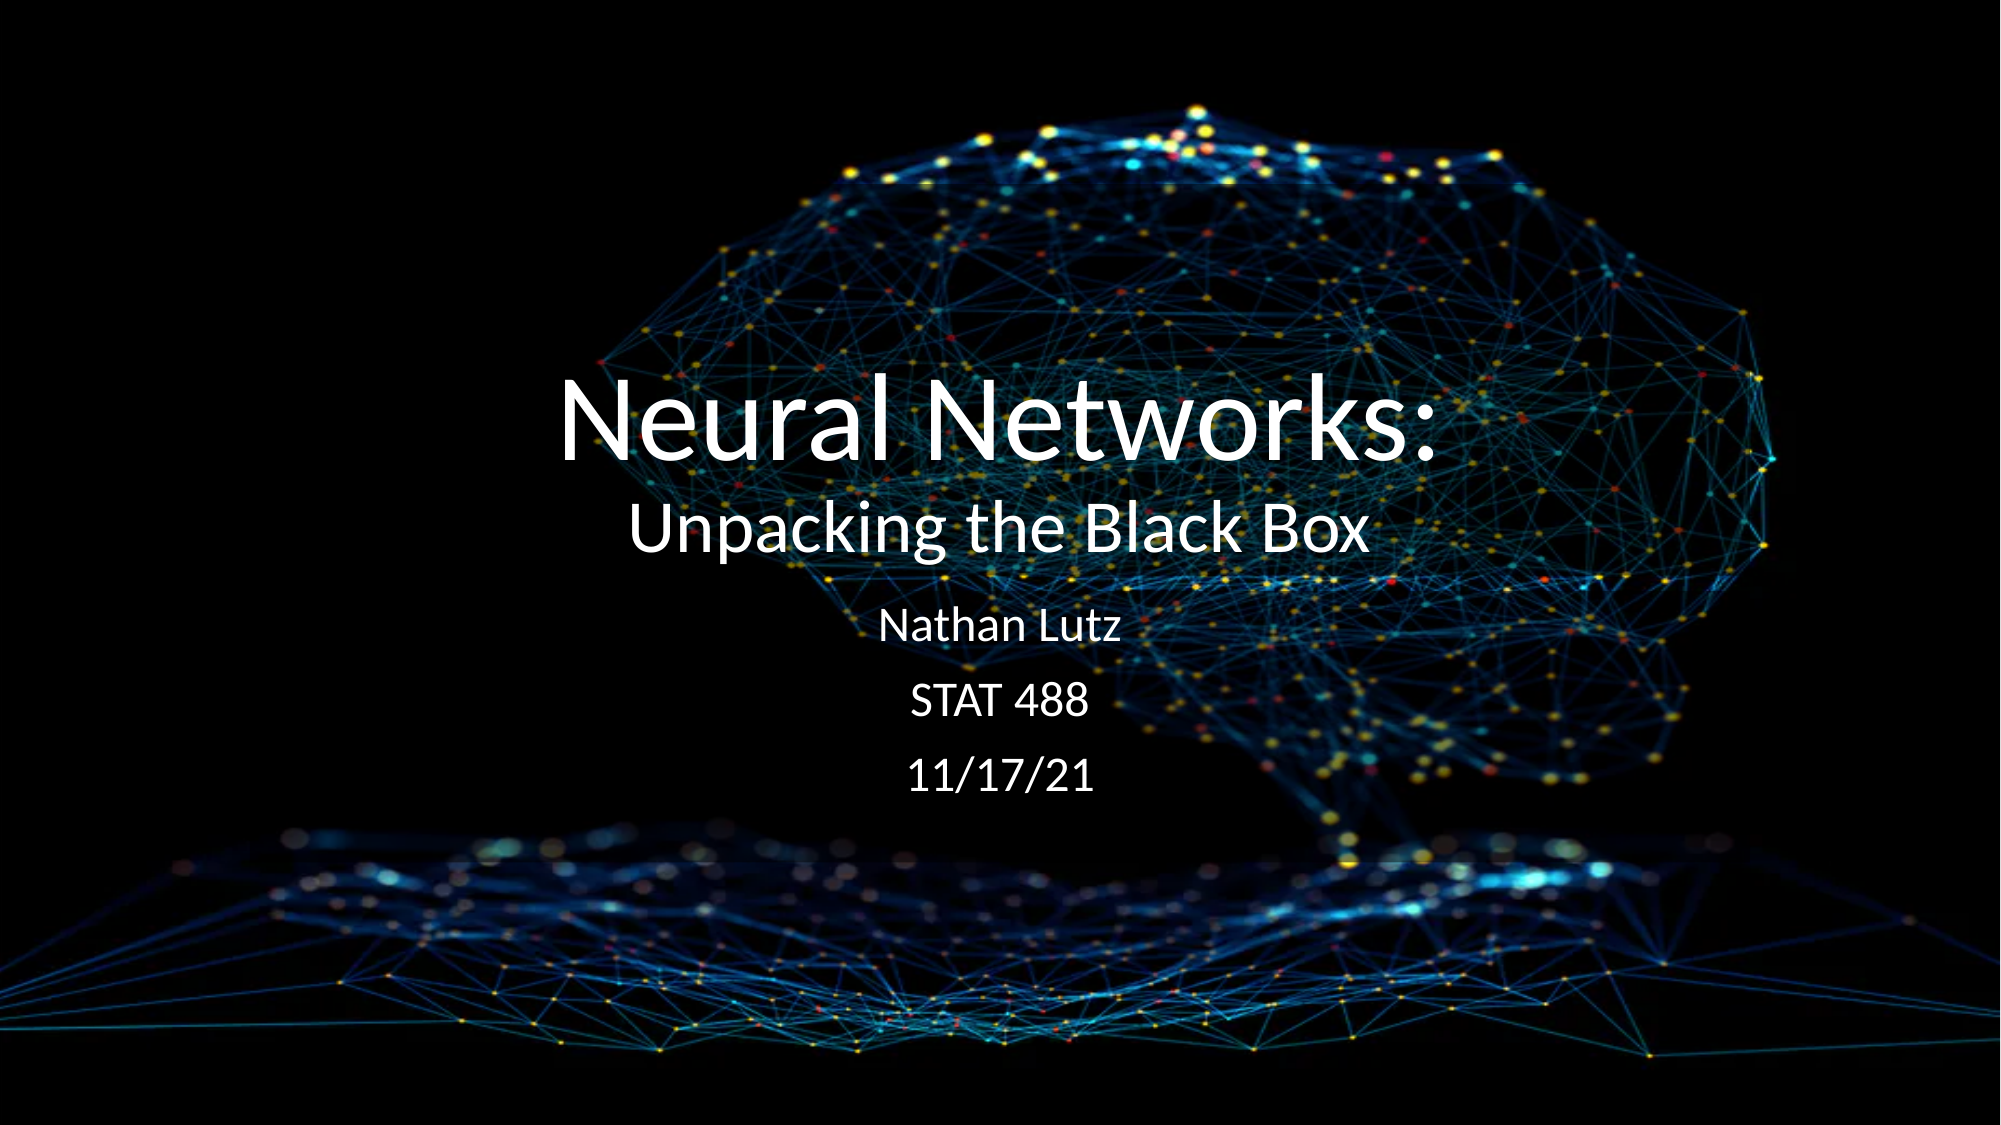

# Neural Networks: Unpacking the Black Box
Nathan Lutz
STAT 488
11/17/21